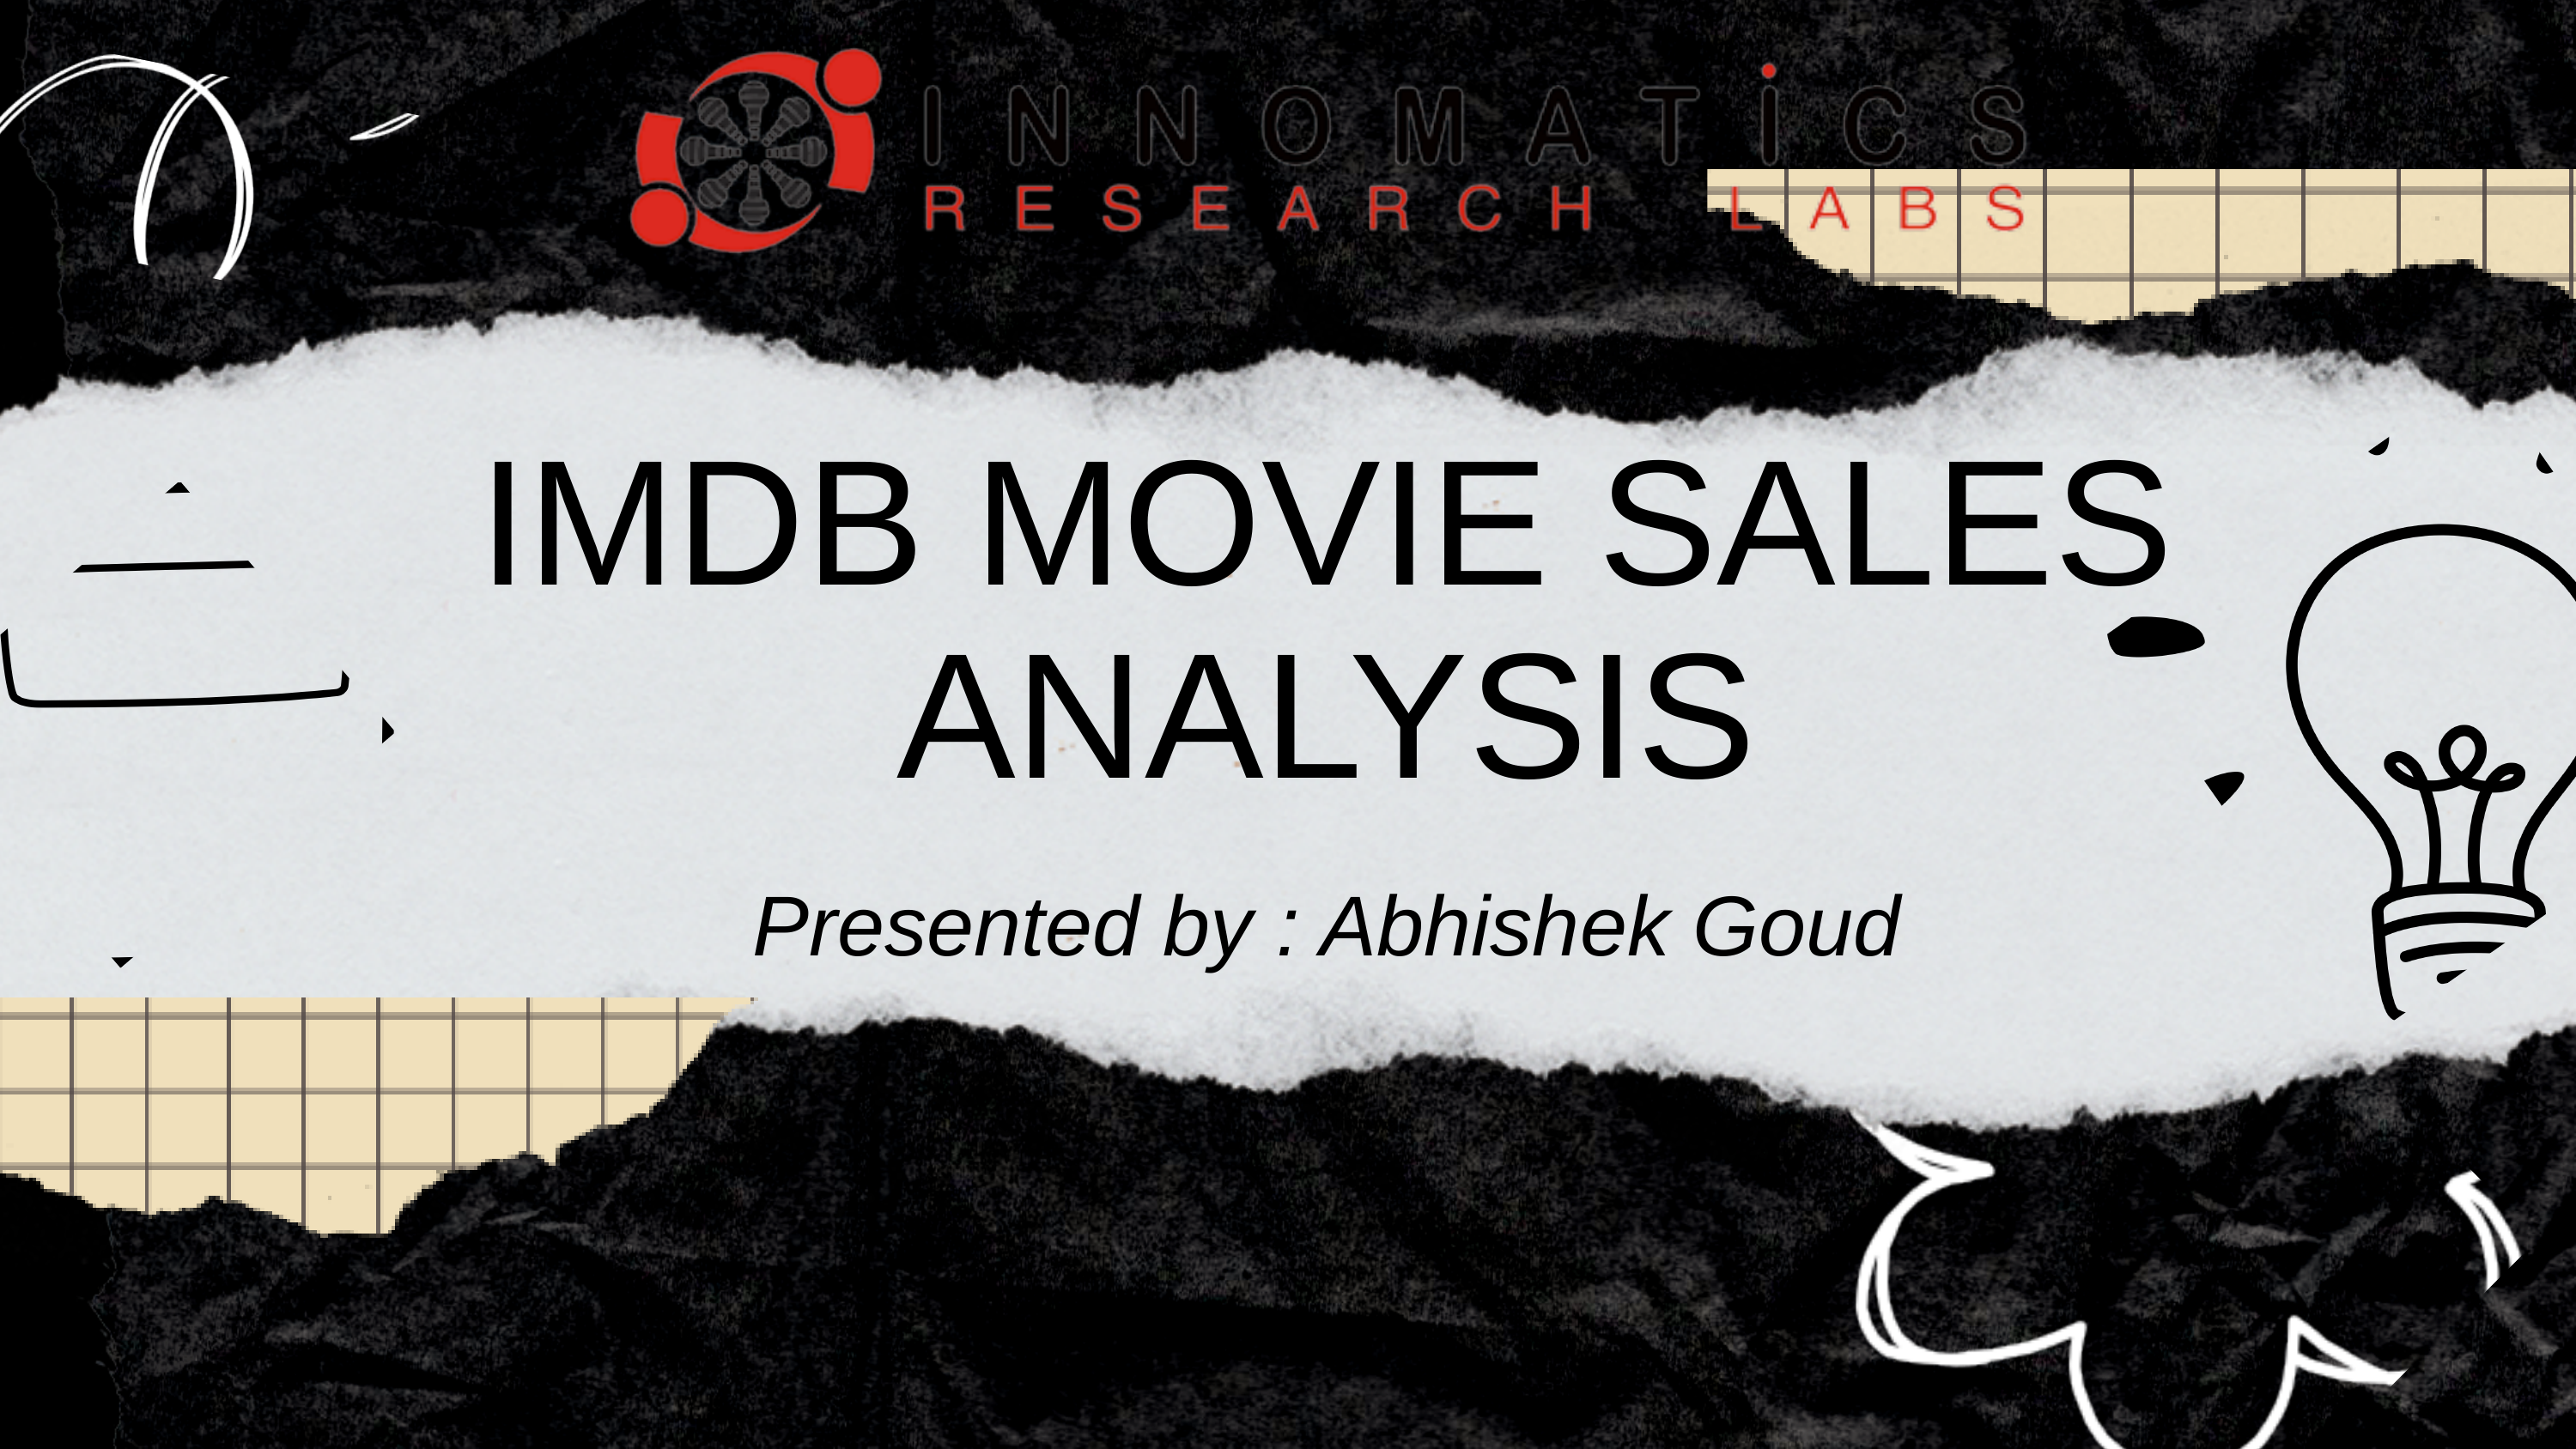

IMDB MOVIE SALES ANALYSIS

Presented by : Abhishek Goud